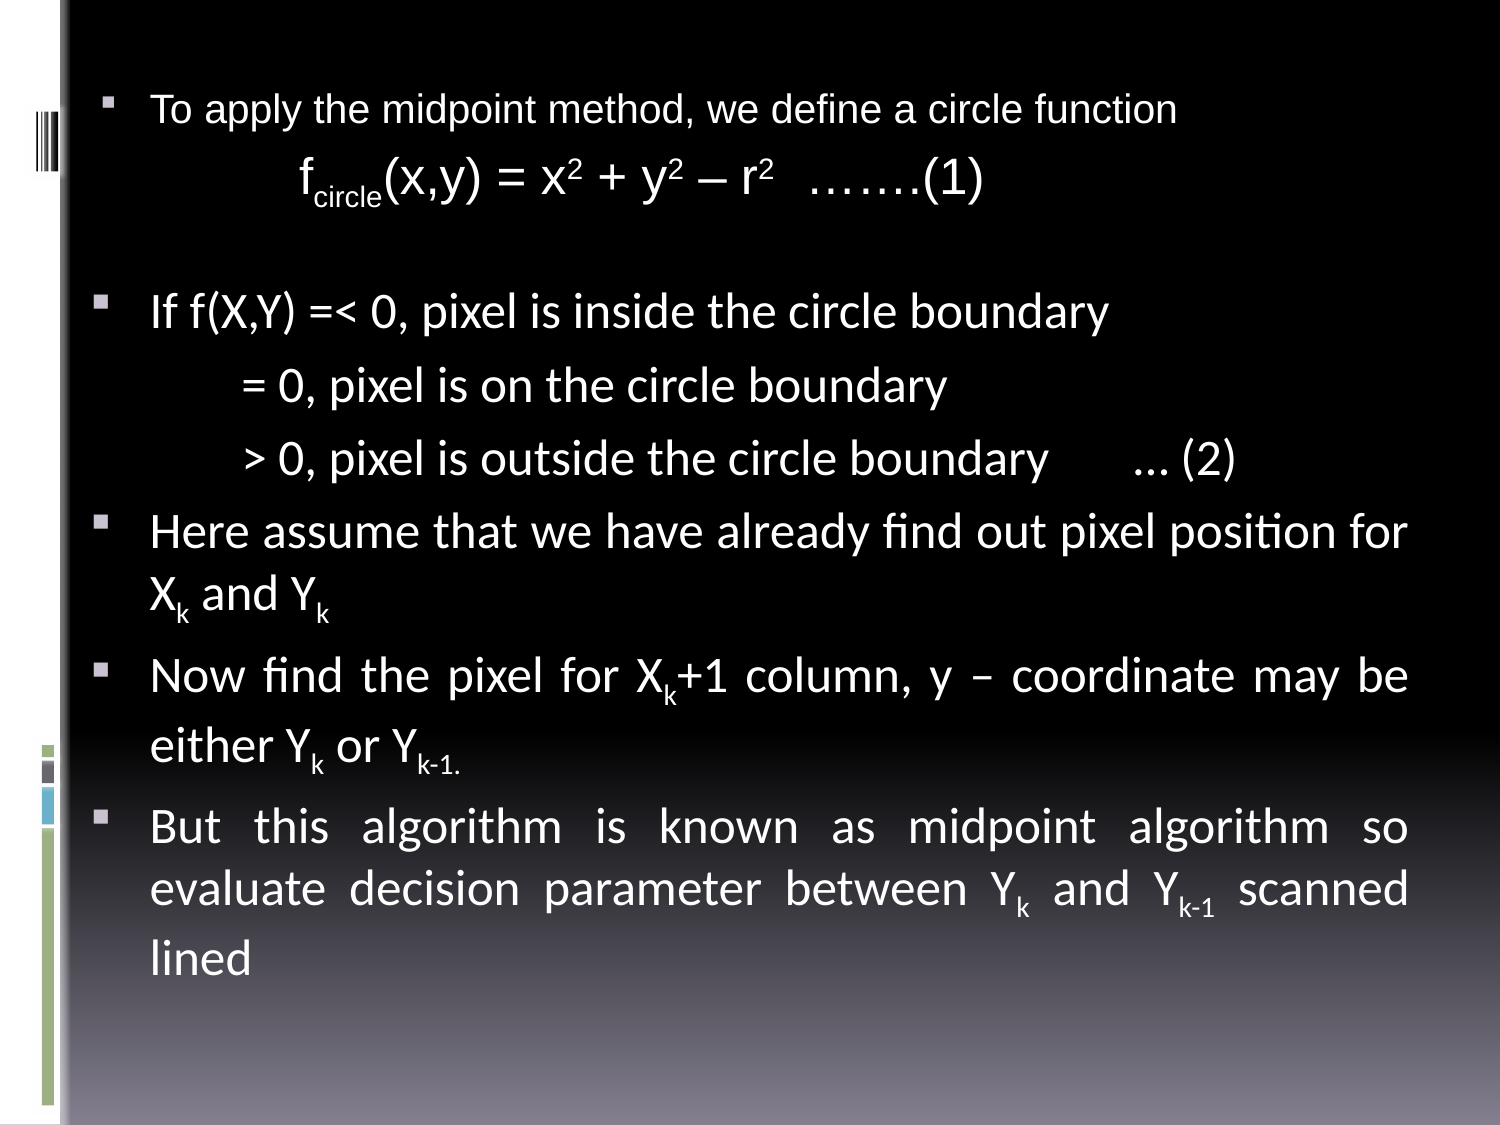

To apply the midpoint method, we define a circle function
              fcircle(x,y) = x2 + y2 – r2   …….(1)

If f(X,Y) =< 0, pixel is inside the circle boundary
		        = 0, pixel is on the circle boundary
		        > 0, pixel is outside the circle boundary  	… (2)
Here assume that we have already find out pixel position for Xk and Yk
Now find the pixel for Xk+1 column, y – coordinate may be either Yk or Yk-1.
But this algorithm is known as midpoint algorithm so evaluate decision parameter between Yk and Yk-1 scanned lined